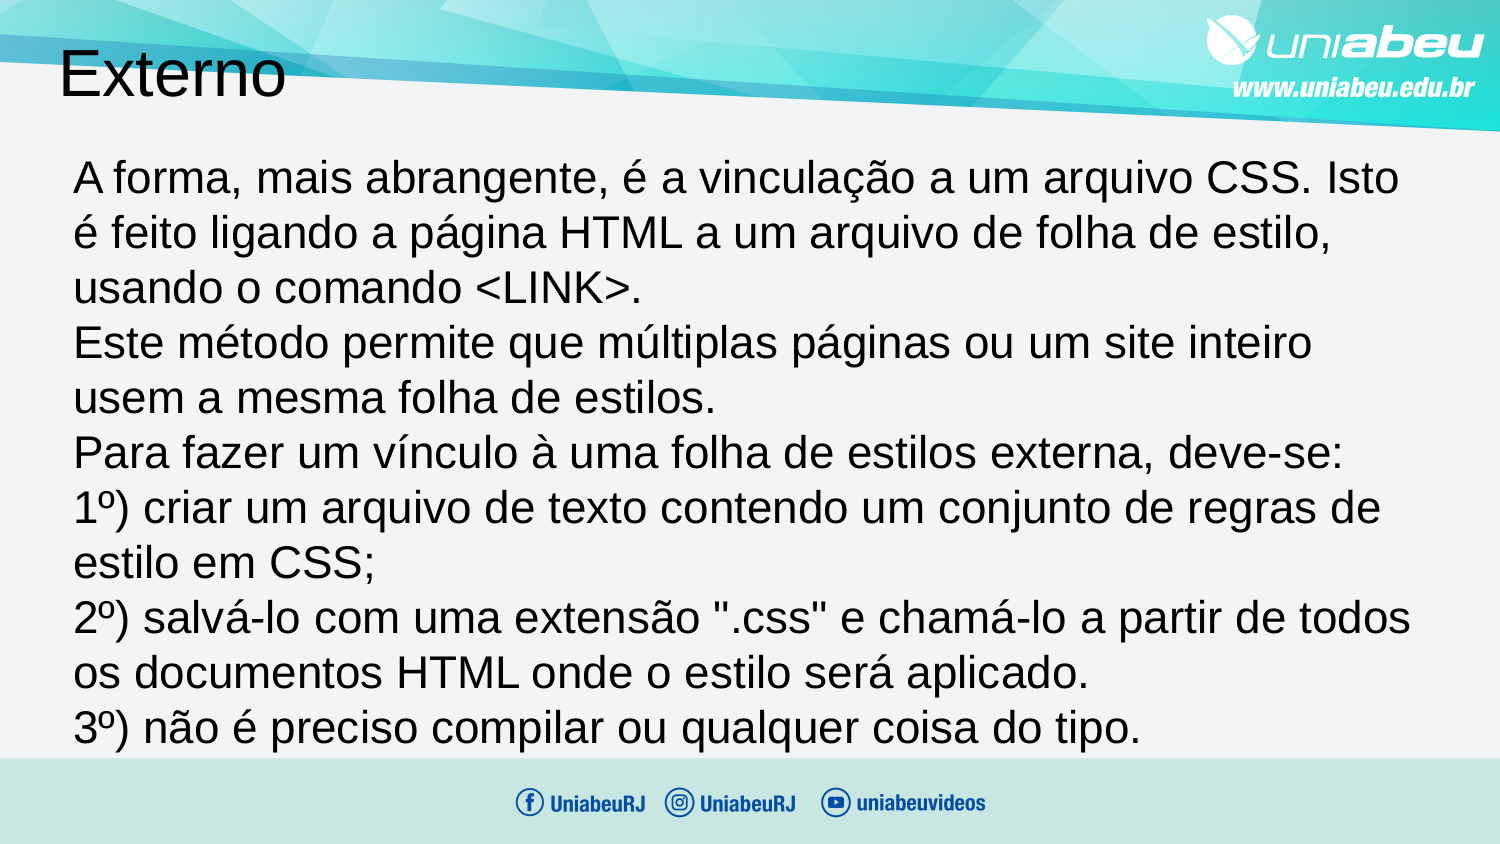

Externo
A forma, mais abrangente, é a vinculação a um arquivo CSS. Isto é feito ligando a página HTML a um arquivo de folha de estilo, usando o comando <LINK>.
Este método permite que múltiplas páginas ou um site inteiro usem a mesma folha de estilos.
Para fazer um vínculo à uma folha de estilos externa, deve-se:
1º) criar um arquivo de texto contendo um conjunto de regras de estilo em CSS;
2º) salvá-lo com uma extensão ".css" e chamá-lo a partir de todos os documentos HTML onde o estilo será aplicado.
3º) não é preciso compilar ou qualquer coisa do tipo.